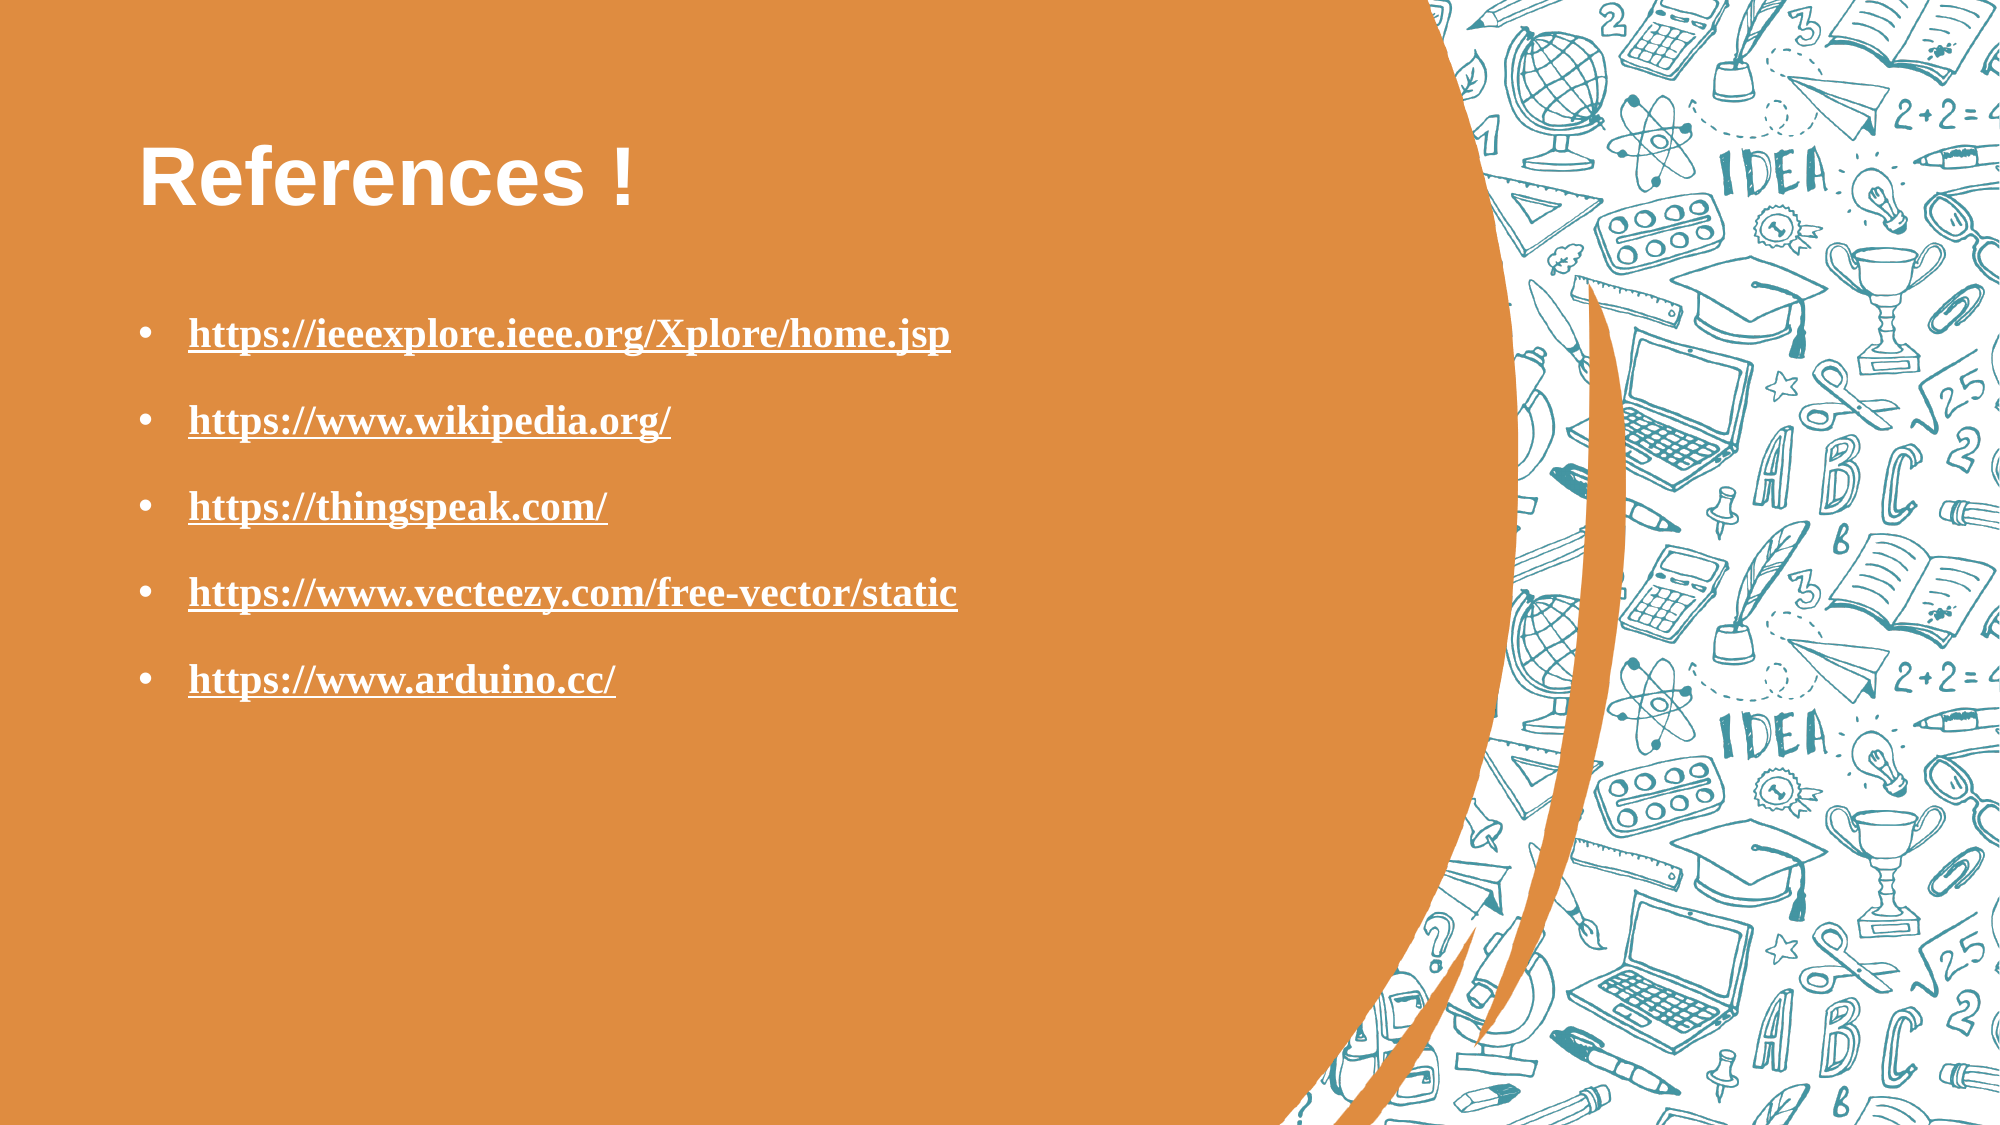

# References !
https://ieeexplore.ieee.org/Xplore/home.jsp
https://www.wikipedia.org/
https://thingspeak.com/
https://www.vecteezy.com/free-vector/static
https://www.arduino.cc/